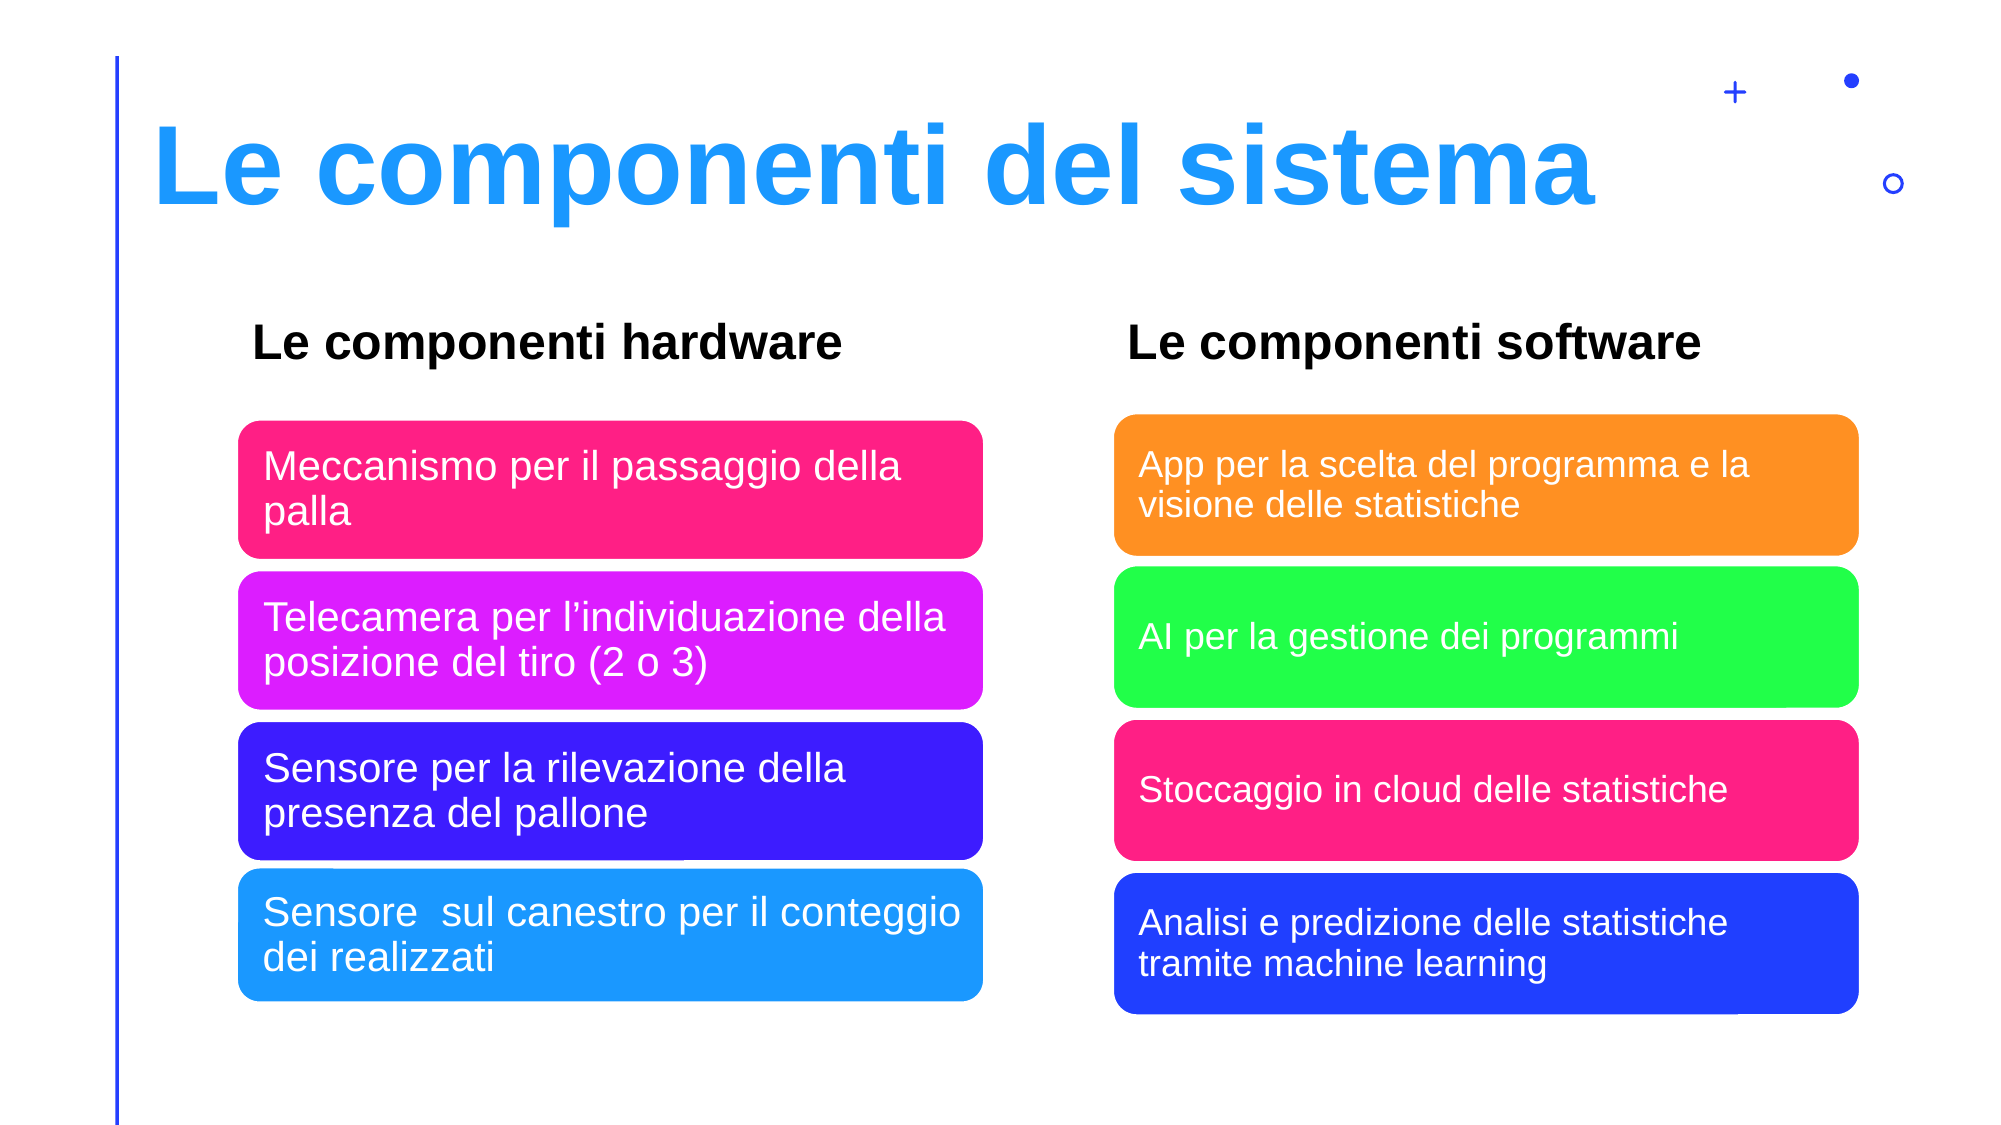

# Le componenti del sistema
Le componenti hardware
Le componenti software
Meccanismo per il passaggio della palla
Telecamera per l’individuazione della posizione del tiro (2 o 3)
Sensore per la rilevazione della  presenza del pallone
Sensore  sul canestro per il conteggio dei realizzati
App per la scelta del programma e la visione delle statistiche
AI per la gestione dei programmi
Analisi e predizione delle statistiche tramite machine learning
Stoccaggio in cloud delle statistiche